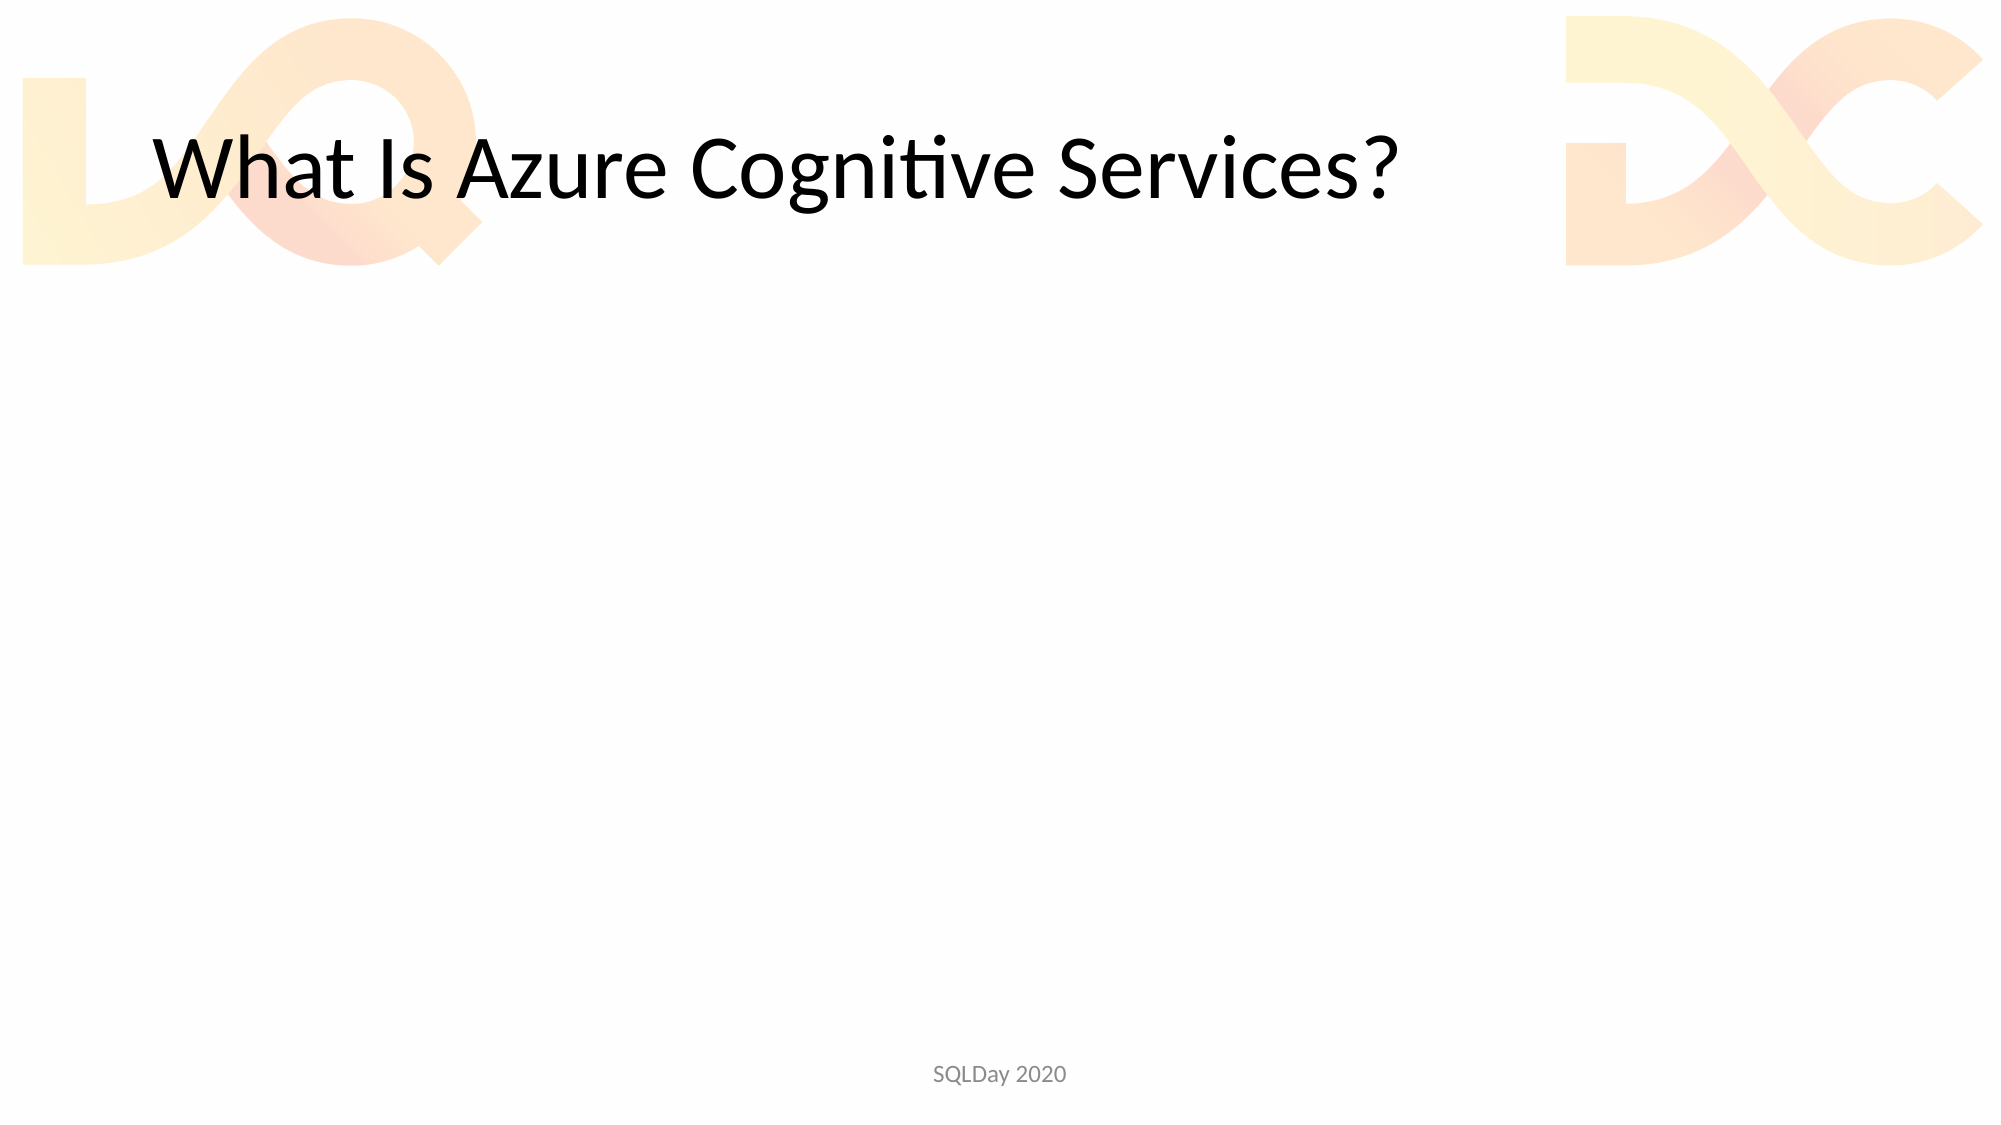

# What Is Azure Cognitive Services?

SQLDay 2020